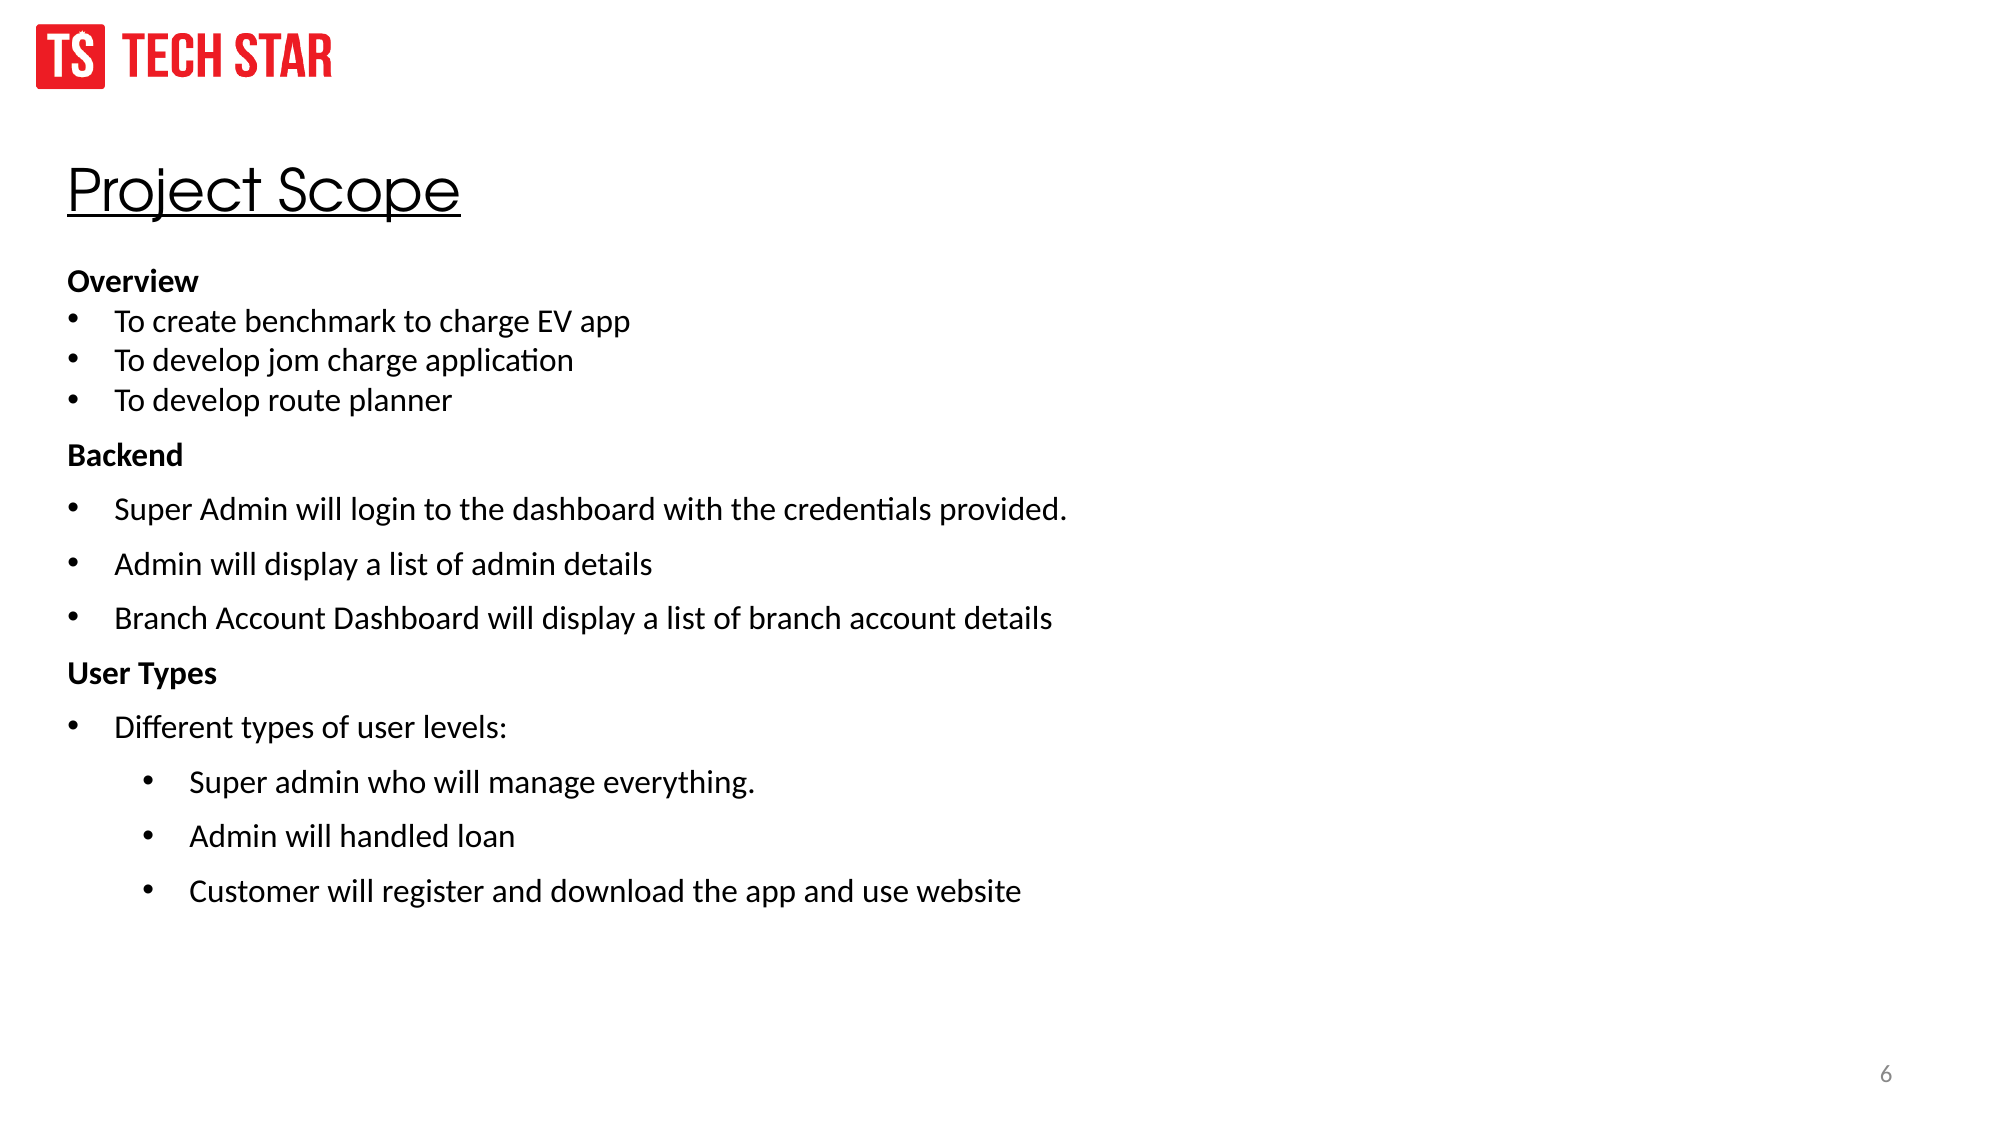

Project Scope
Overview
To create benchmark to charge EV app
To develop jom charge application
To develop route planner
Backend
Super Admin will login to the dashboard with the credentials provided.
Admin will display a list of admin details
Branch Account Dashboard will display a list of branch account details
User Types
Different types of user levels:
Super admin who will manage everything.
Admin will handled loan
Customer will register and download the app and use website
6